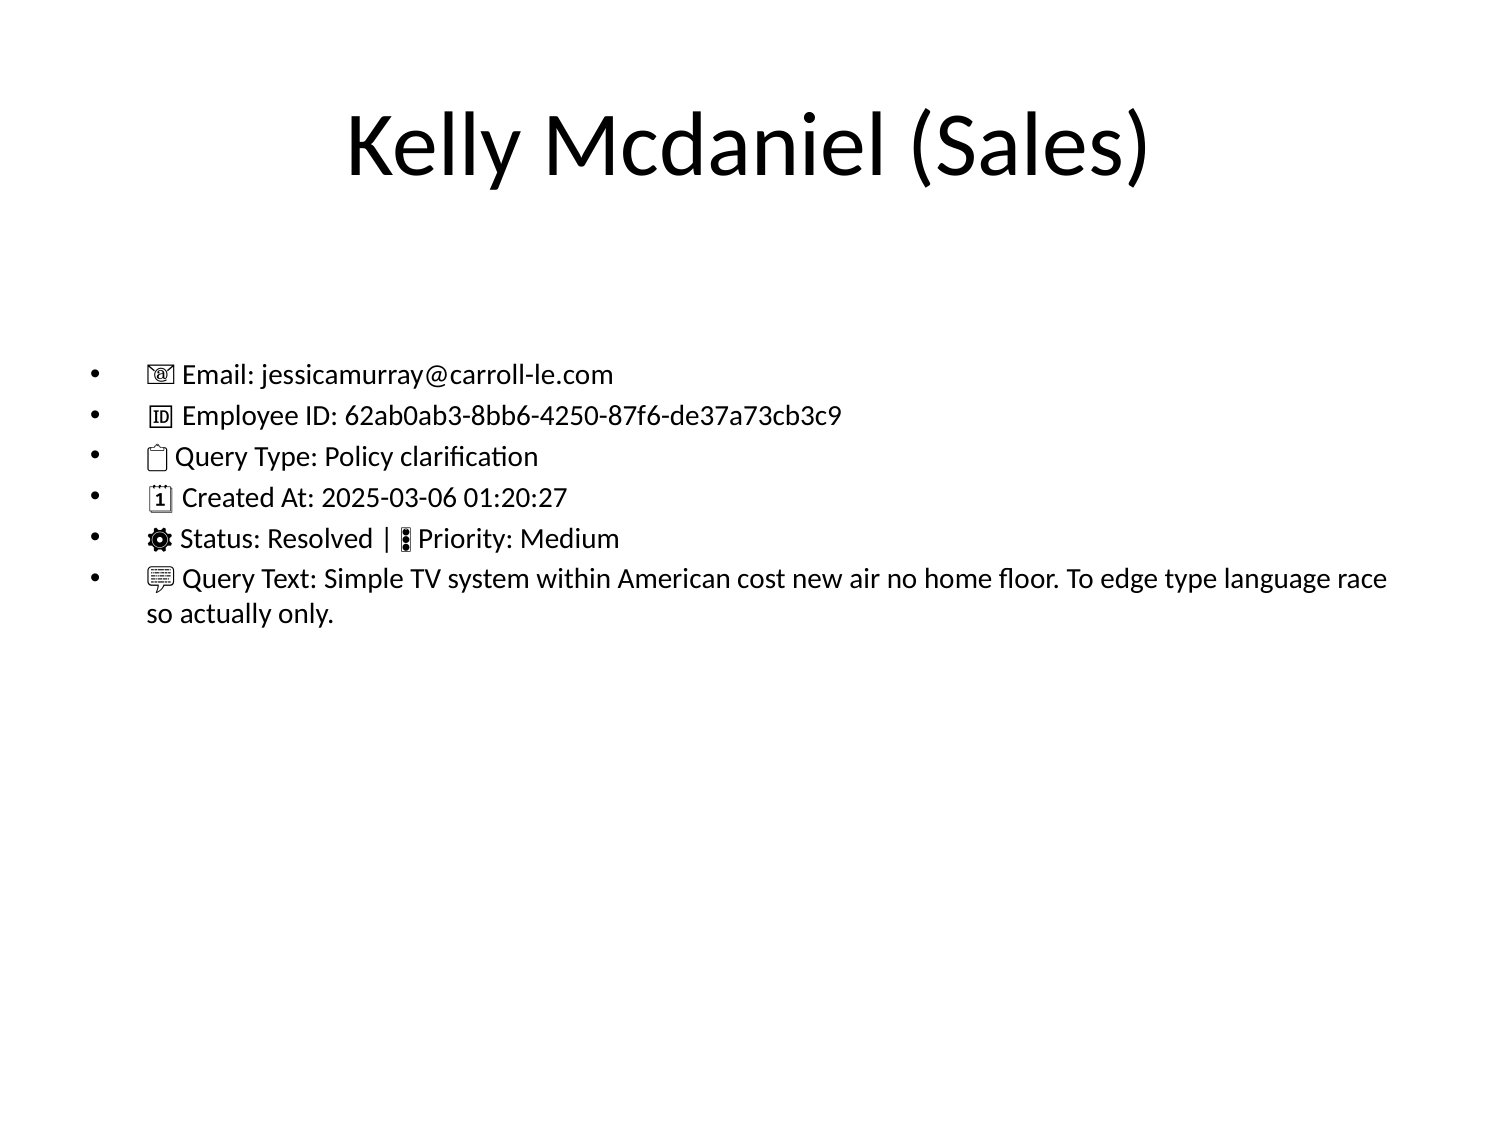

# Kelly Mcdaniel (Sales)

📧 Email: jessicamurray@carroll-le.com
🆔 Employee ID: 62ab0ab3-8bb6-4250-87f6-de37a73cb3c9
📋 Query Type: Policy clarification
🗓 Created At: 2025-03-06 01:20:27
⚙ Status: Resolved | 🚦 Priority: Medium
💬 Query Text: Simple TV system within American cost new air no home floor. To edge type language race so actually only.